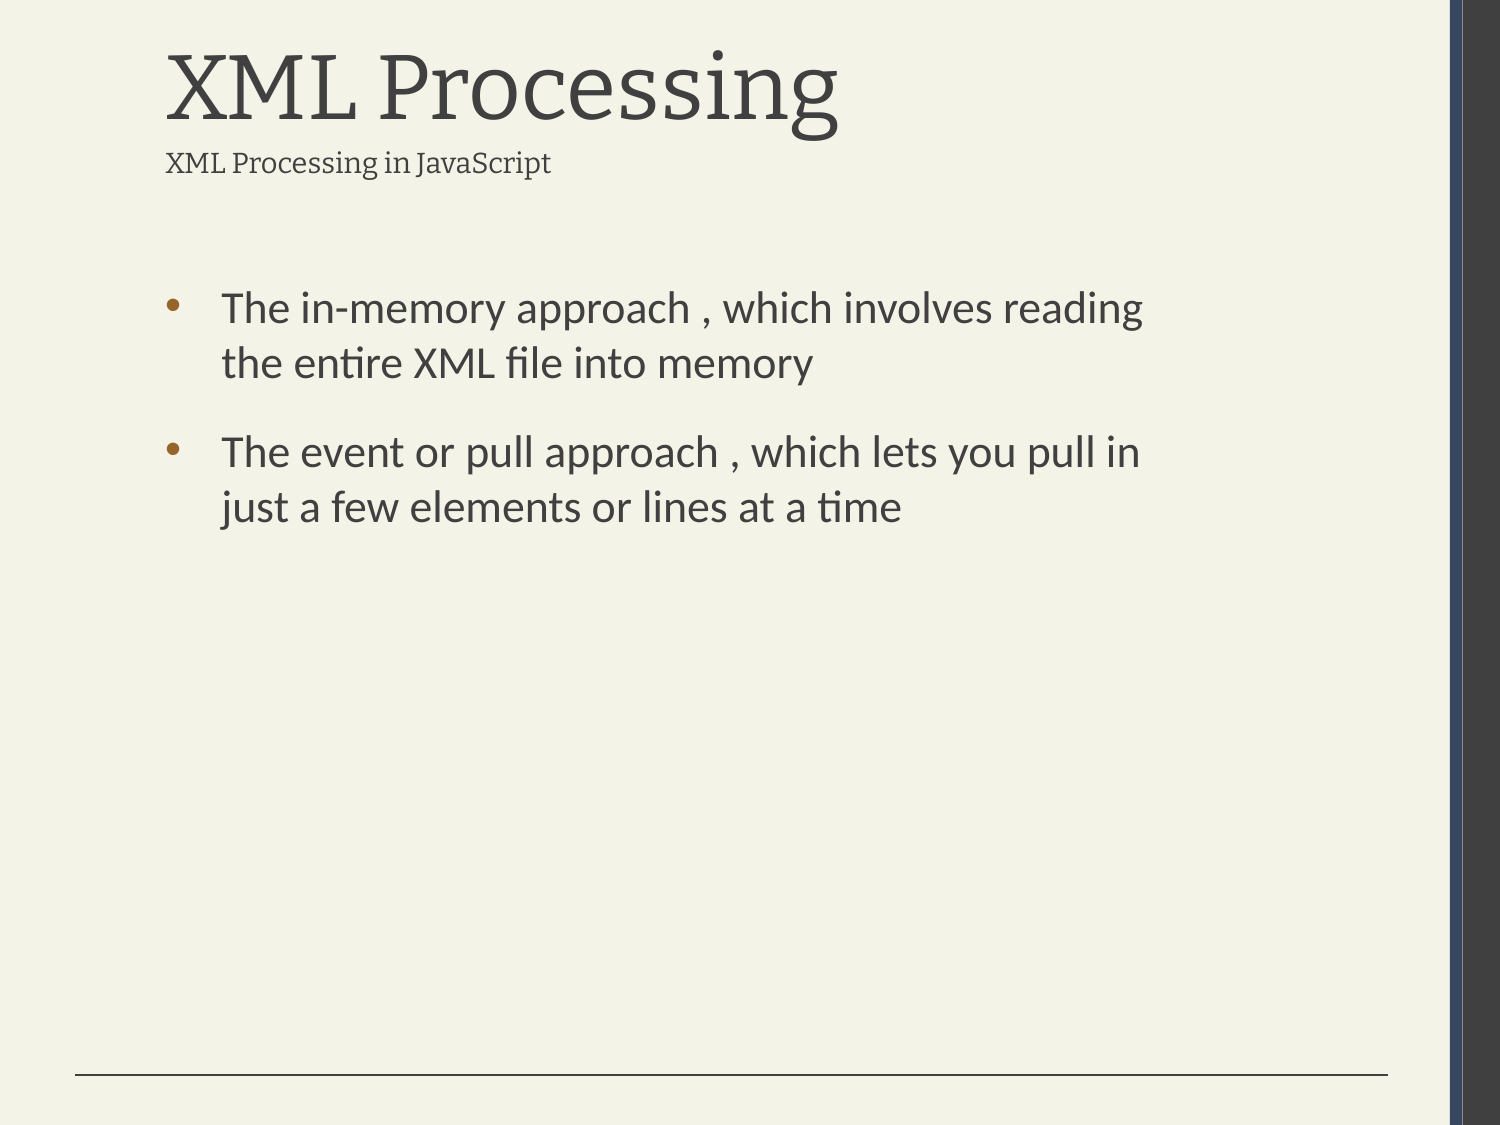

# XML Processing
XML Processing in JavaScript
The in-memory approach , which involves reading the entire XML file into memory
The event or pull approach , which lets you pull in just a few elements or lines at a time